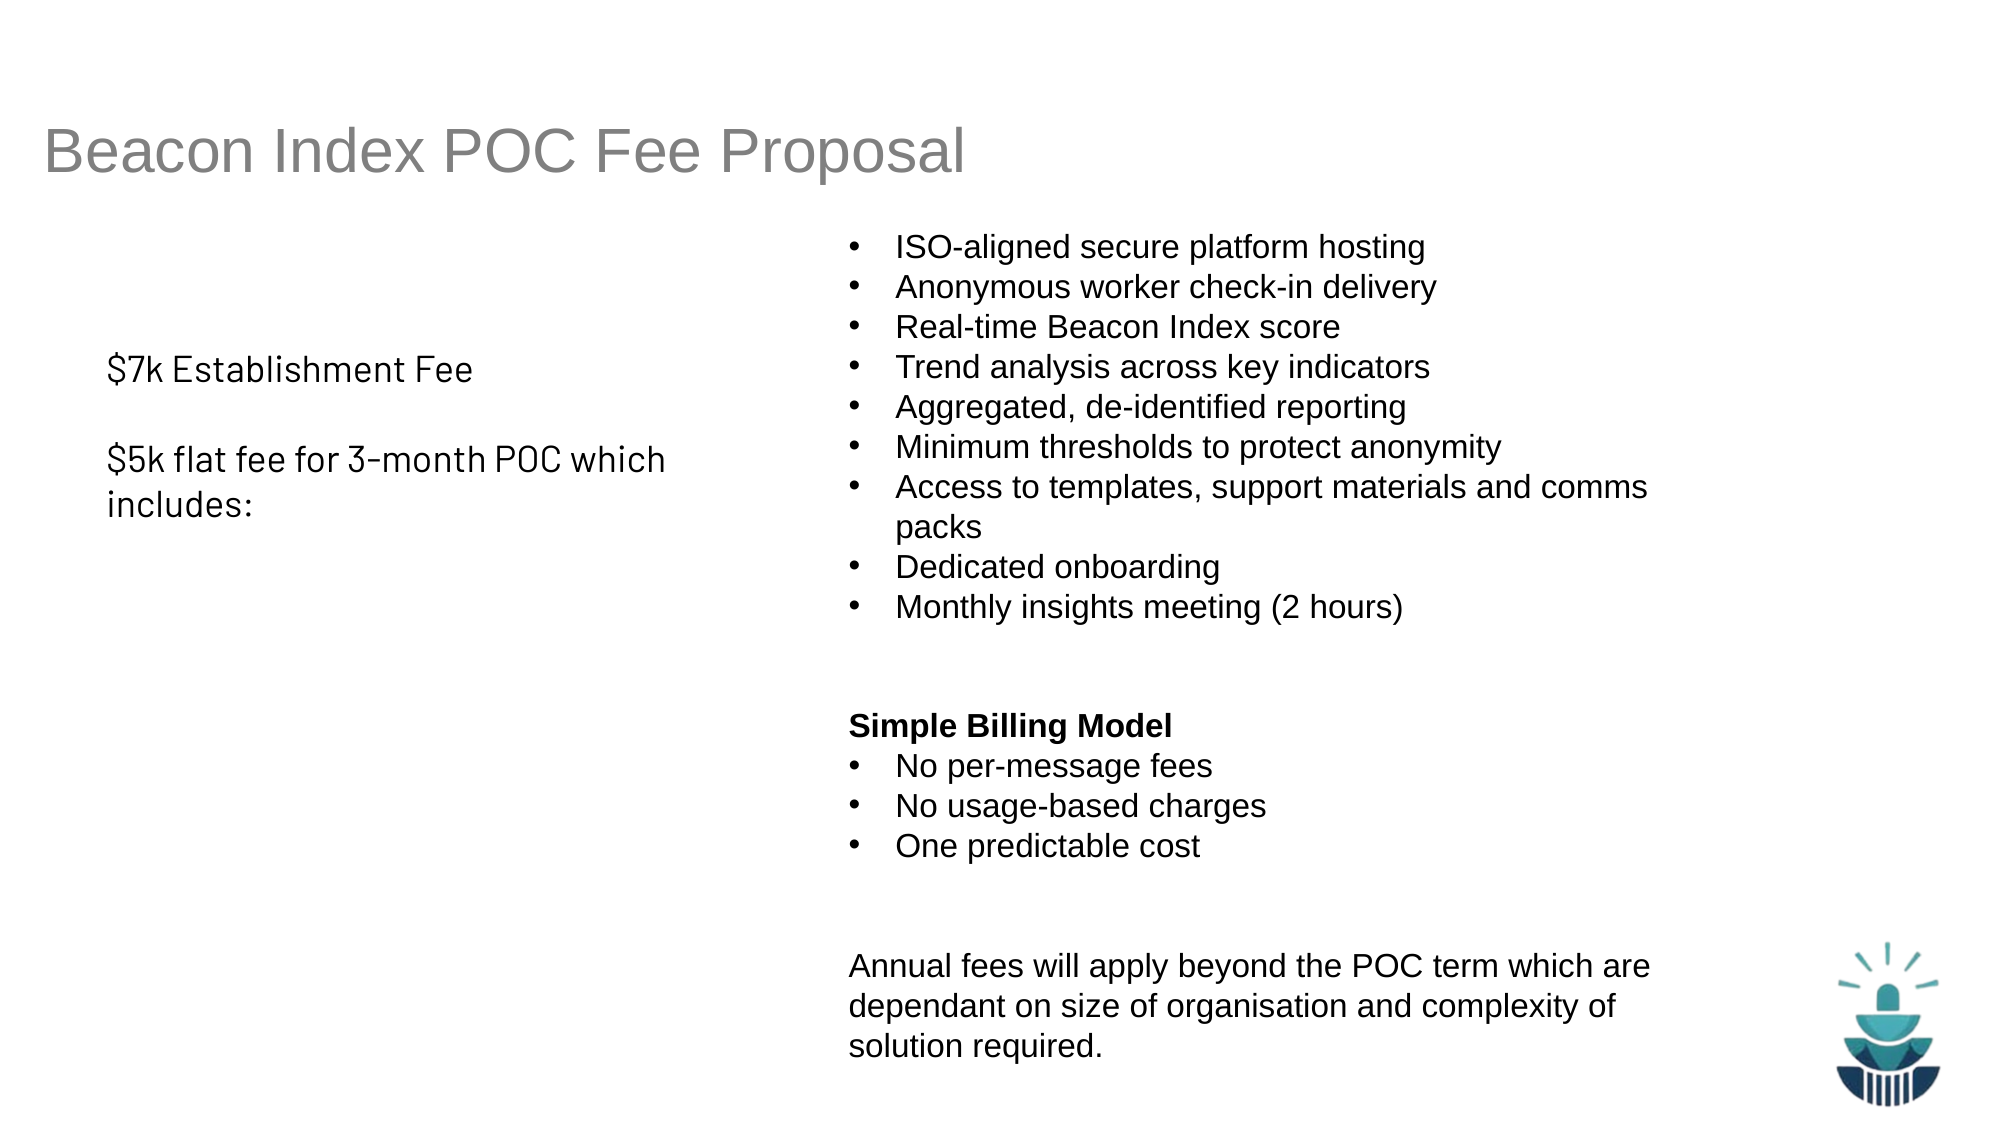

# Beacon Index POC Fee Proposal
ISO-aligned secure platform hosting
Anonymous worker check-in delivery
Real-time Beacon Index score
Trend analysis across key indicators
Aggregated, de-identified reporting
Minimum thresholds to protect anonymity
Access to templates, support materials and comms packs
Dedicated onboarding
Monthly insights meeting (2 hours)

Simple Billing Model
No per-message fees
No usage-based charges
One predictable cost

Annual fees will apply beyond the POC term which are dependant on size of organisation and complexity of solution required.
$7k Establishment Fee

$5k flat fee for 3-month POC which includes: